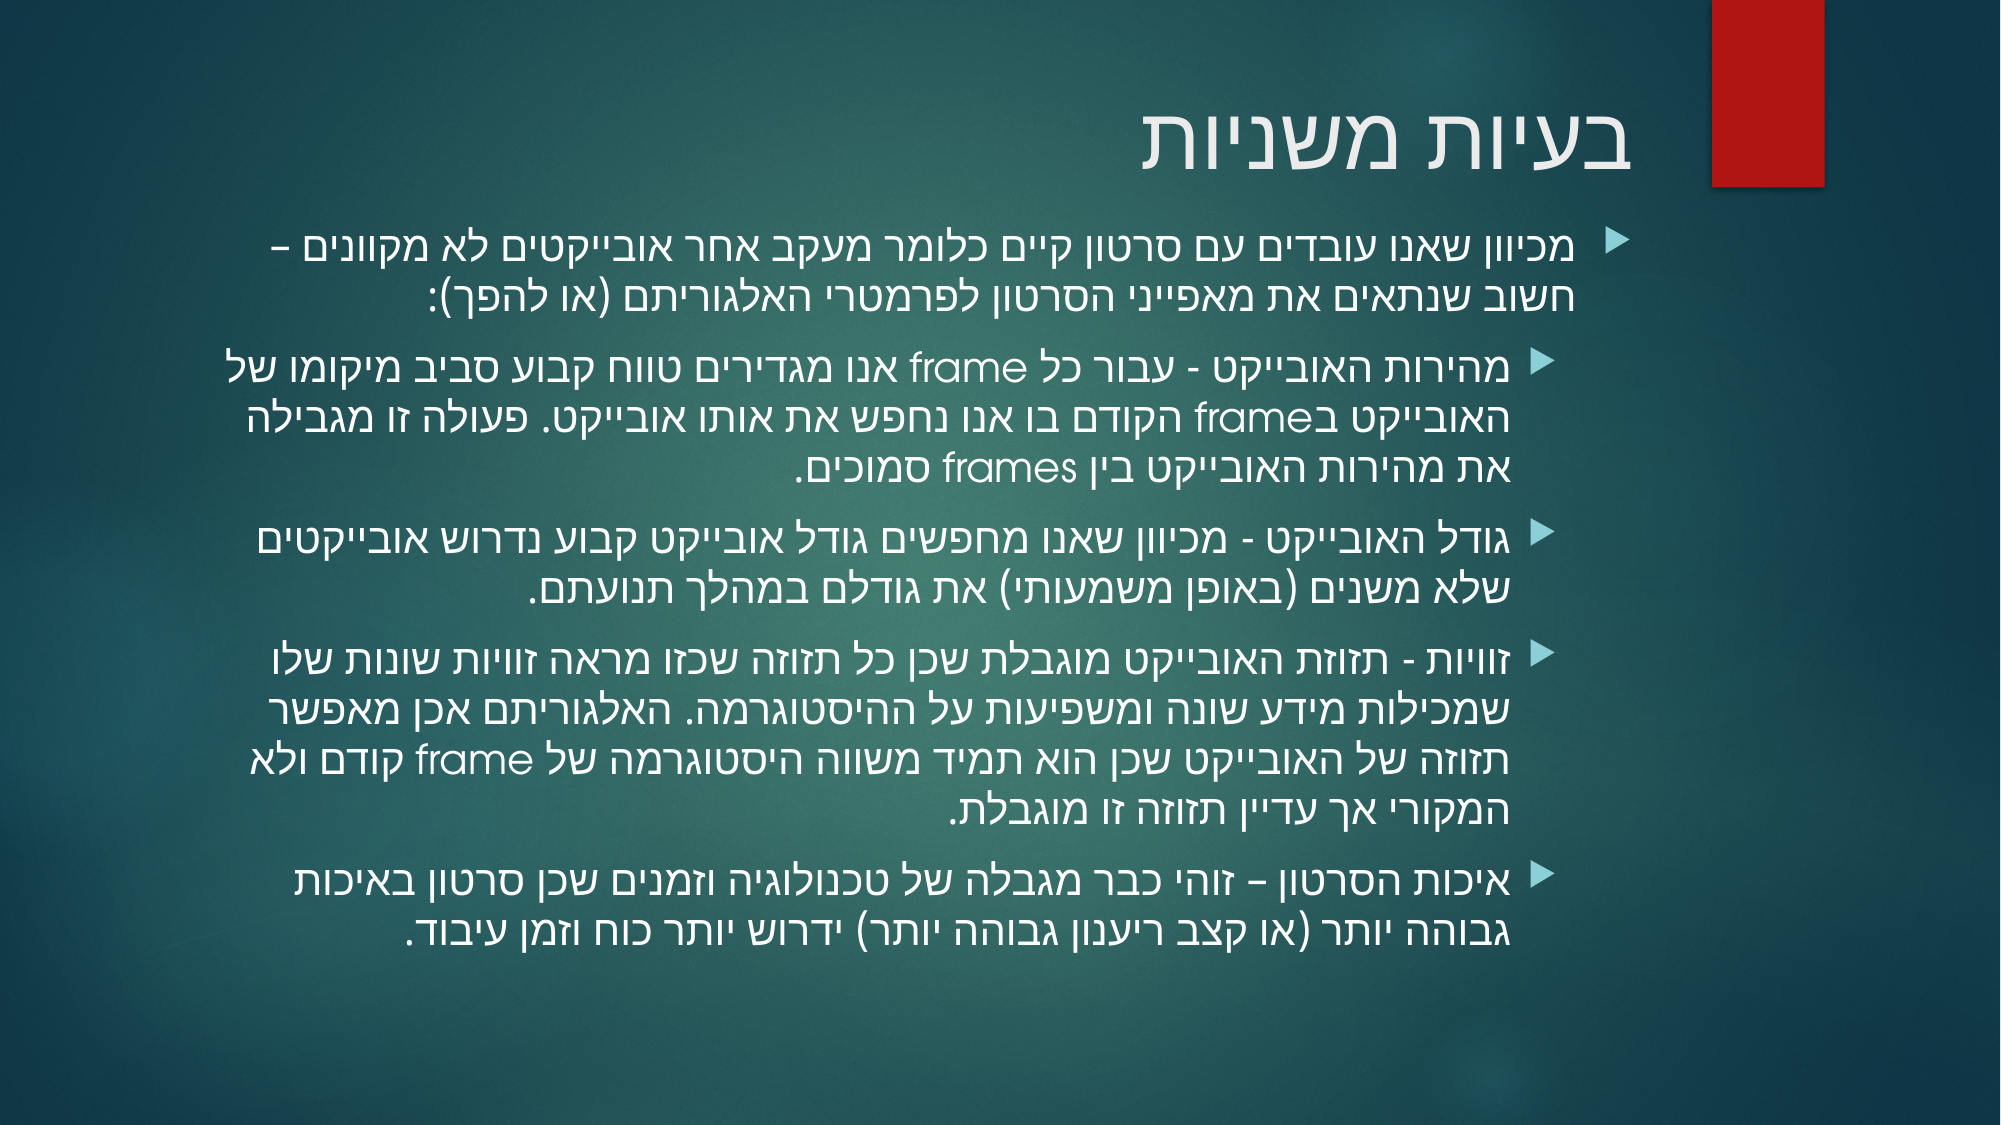

# בעיות משניות
מכיוון שאנו עובדים עם סרטון קיים כלומר מעקב אחר אובייקטים לא מקוונים – חשוב שנתאים את מאפייני הסרטון לפרמטרי האלגוריתם (או להפך):
מהירות האובייקט - עבור כל frame אנו מגדירים טווח קבוע סביב מיקומו של האובייקט בframe הקודם בו אנו נחפש את אותו אובייקט. פעולה זו מגבילה את מהירות האובייקט בין frames סמוכים.
גודל האובייקט - מכיוון שאנו מחפשים גודל אובייקט קבוע נדרוש אובייקטים שלא משנים (באופן משמעותי) את גודלם במהלך תנועתם.
זוויות - תזוזת האובייקט מוגבלת שכן כל תזוזה שכזו מראה זוויות שונות שלו שמכילות מידע שונה ומשפיעות על ההיסטוגרמה. האלגוריתם אכן מאפשר תזוזה של האובייקט שכן הוא תמיד משווה היסטוגרמה של frame קודם ולא המקורי אך עדיין תזוזה זו מוגבלת.
איכות הסרטון – זוהי כבר מגבלה של טכנולוגיה וזמנים שכן סרטון באיכות גבוהה יותר (או קצב ריענון גבוהה יותר) ידרוש יותר כוח וזמן עיבוד.